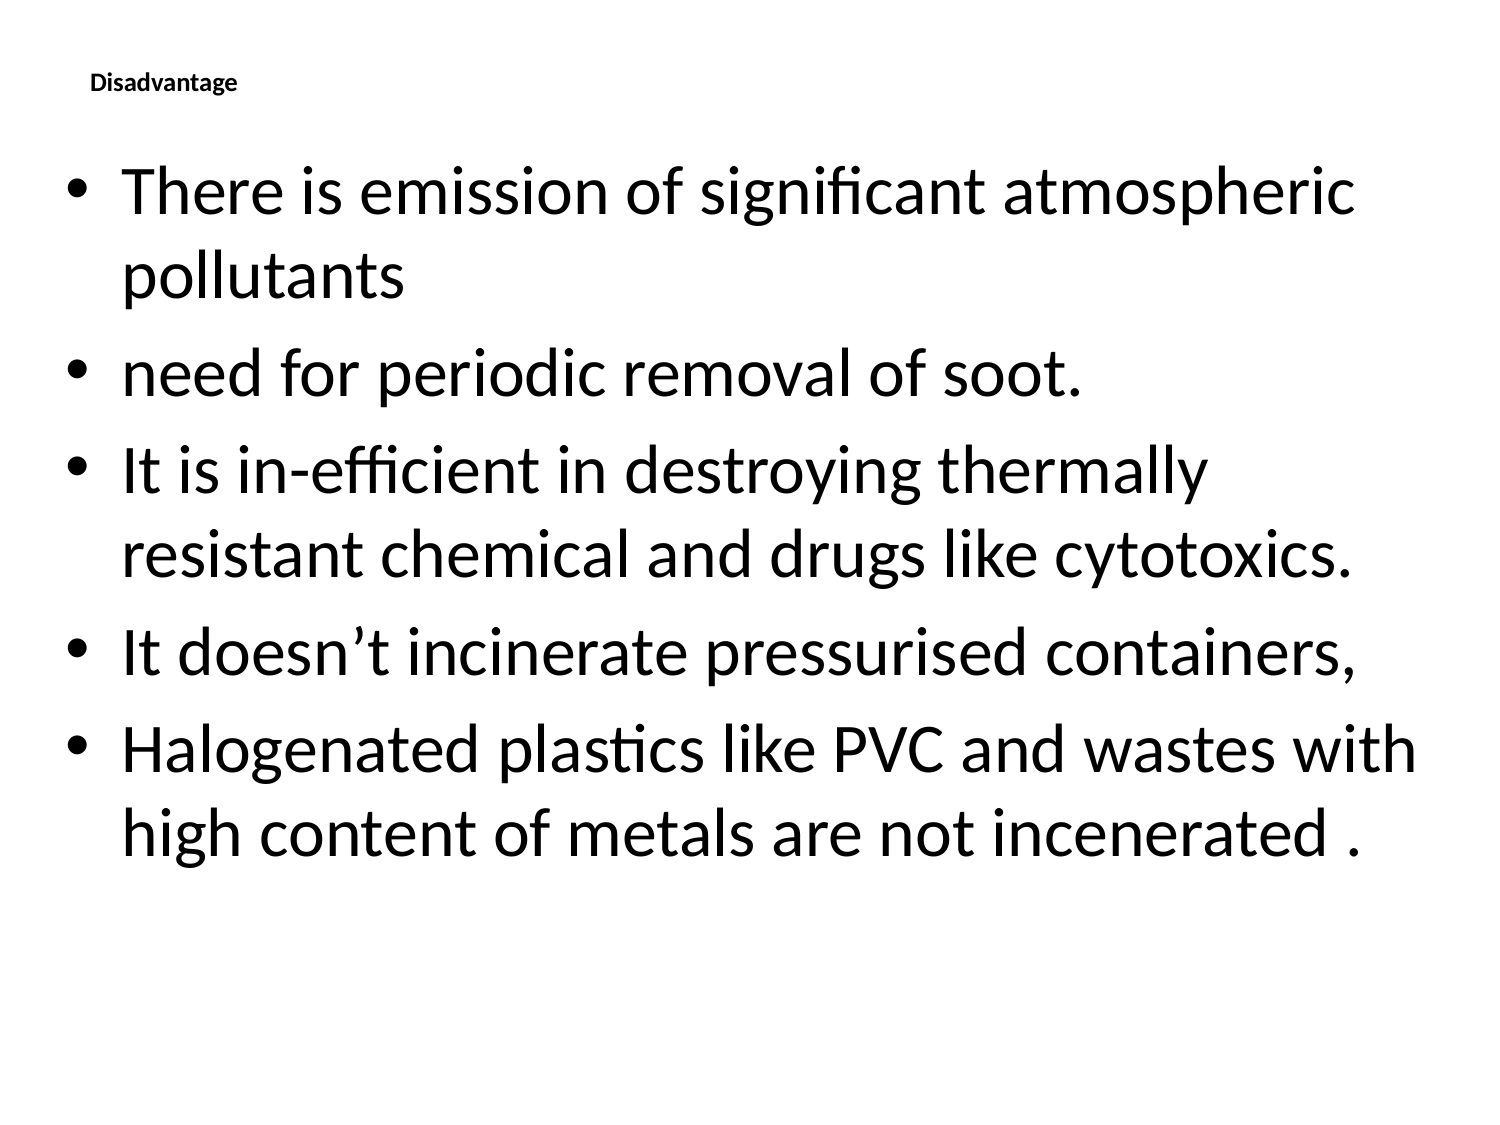

# Disadvantage
There is emission of significant atmospheric pollutants
need for periodic removal of soot.
It is in-efficient in destroying thermally resistant chemical and drugs like cytotoxics.
It doesn’t incinerate pressurised containers,
Halogenated plastics like PVC and wastes with high content of metals are not incenerated .